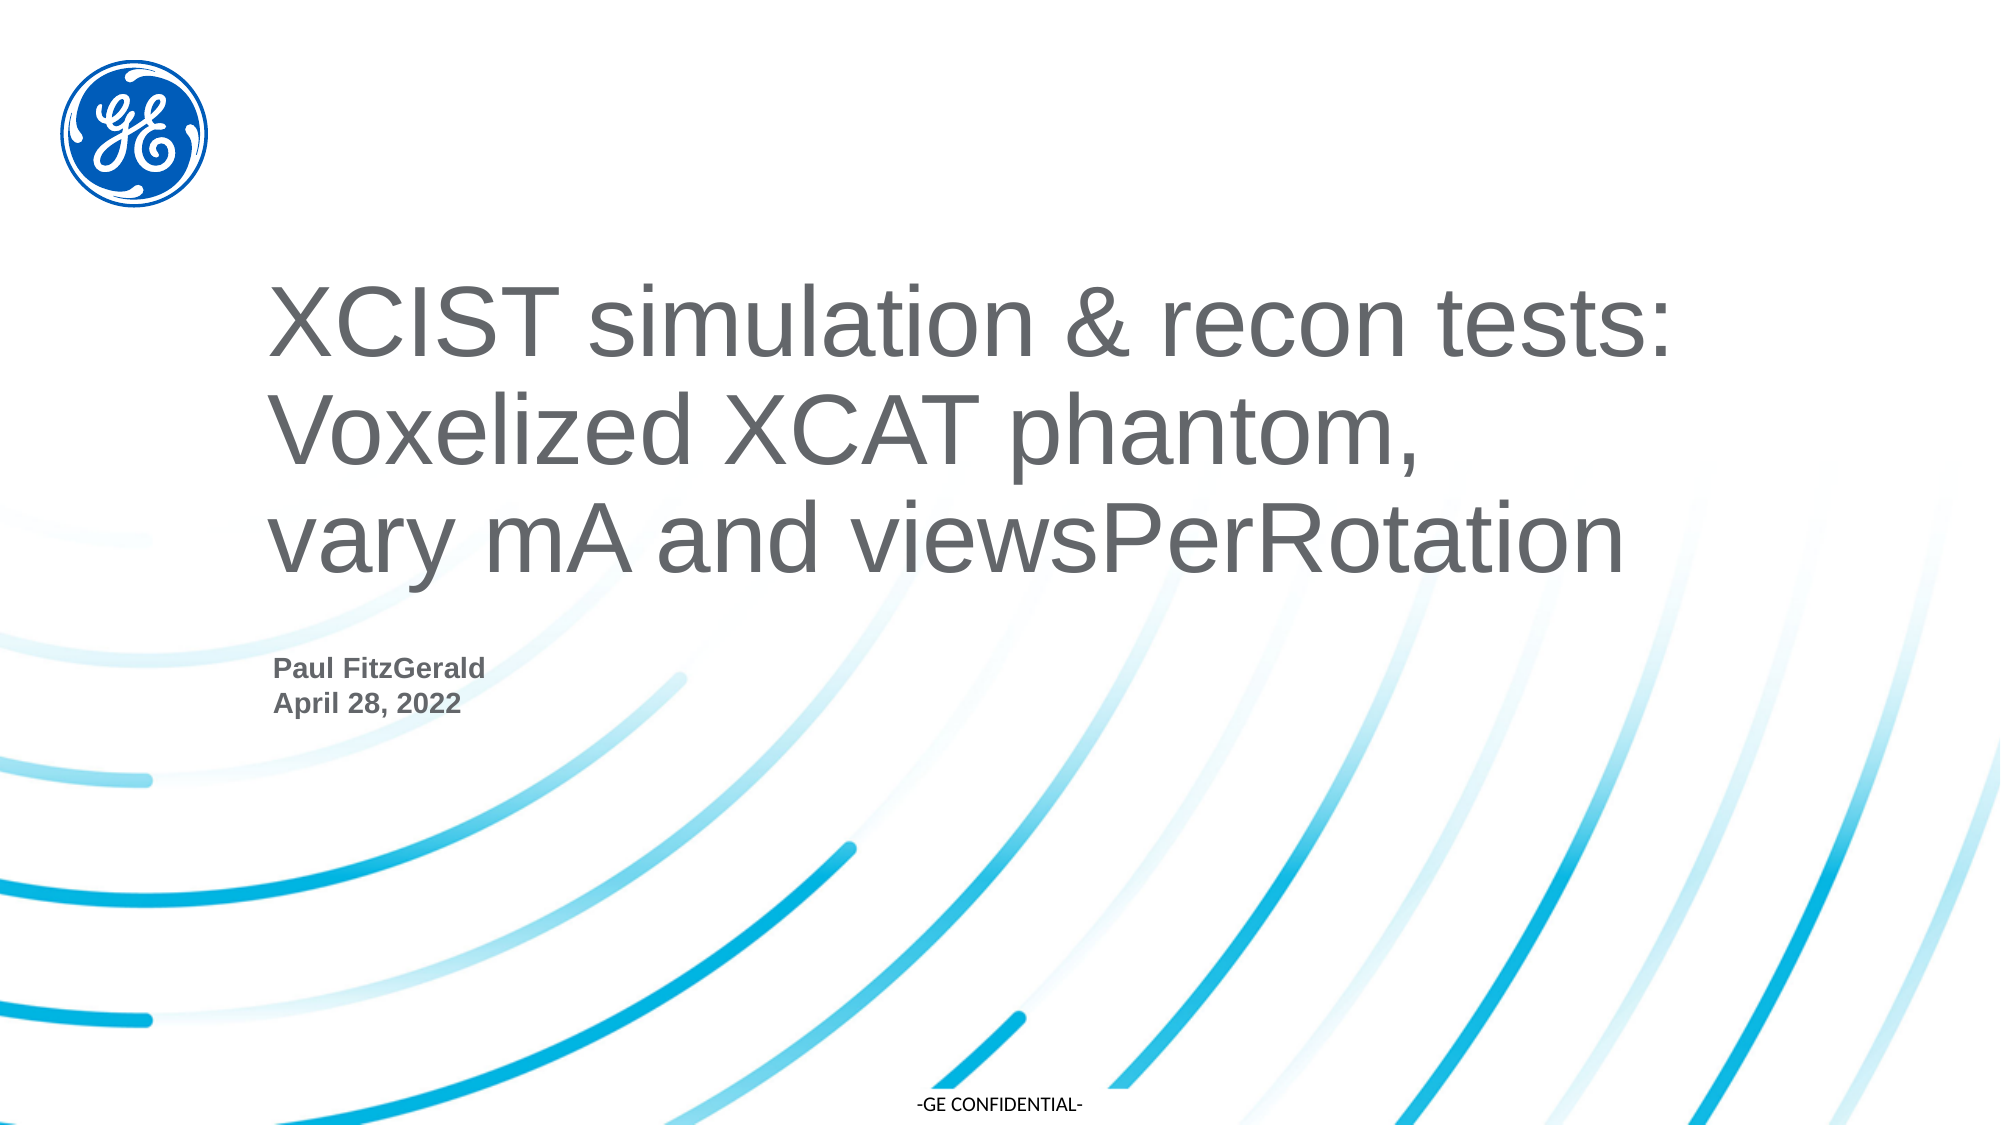

# XCIST simulation & recon tests: Voxelized XCAT phantom, vary mA and viewsPerRotation
Paul FitzGerald
April 28, 2022